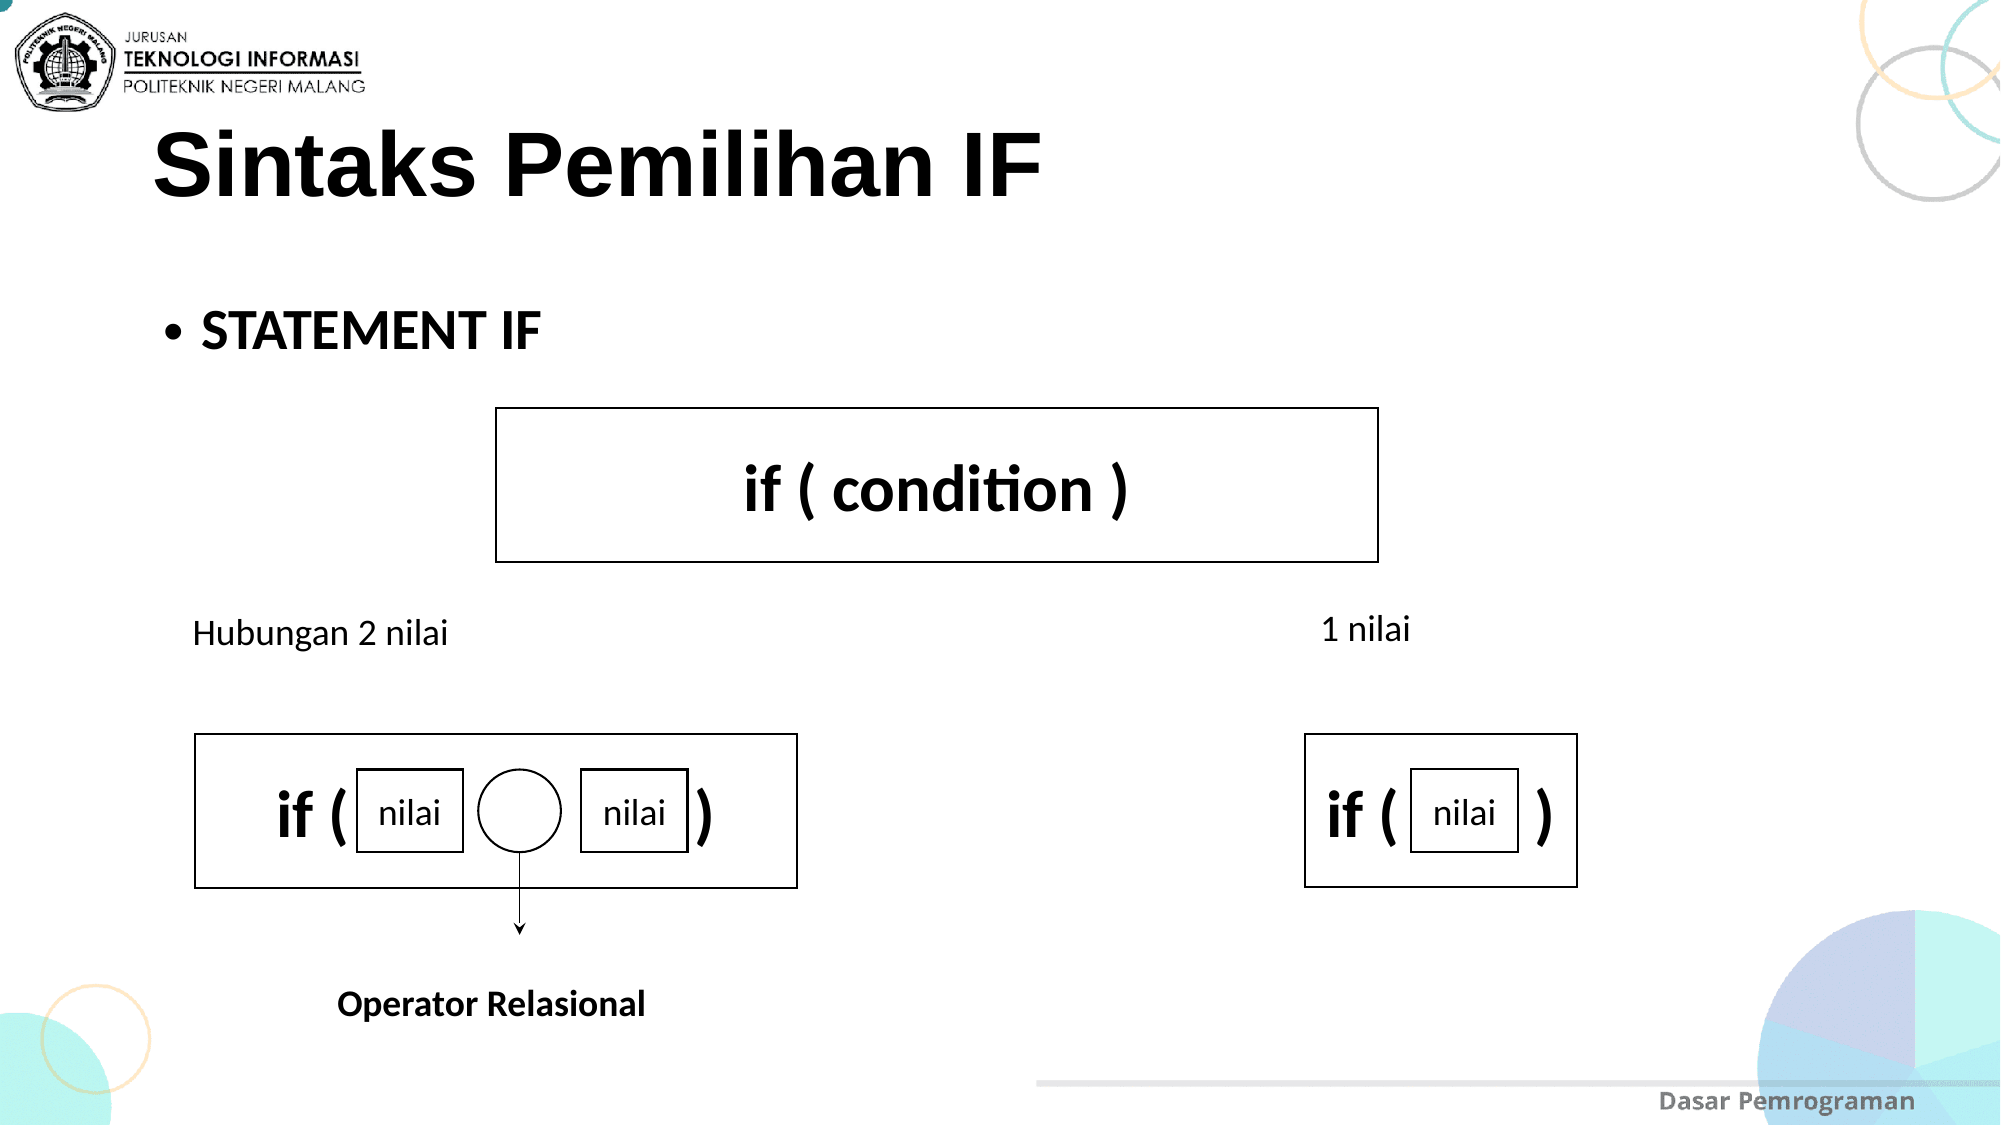

# Sintaks Pemilihan IF
STATEMENT IF
if ( condition )
1 nilai
Hubungan 2 nilai
if (         )
if (                       )
nilai
nilai

nilai
Operator Relasional